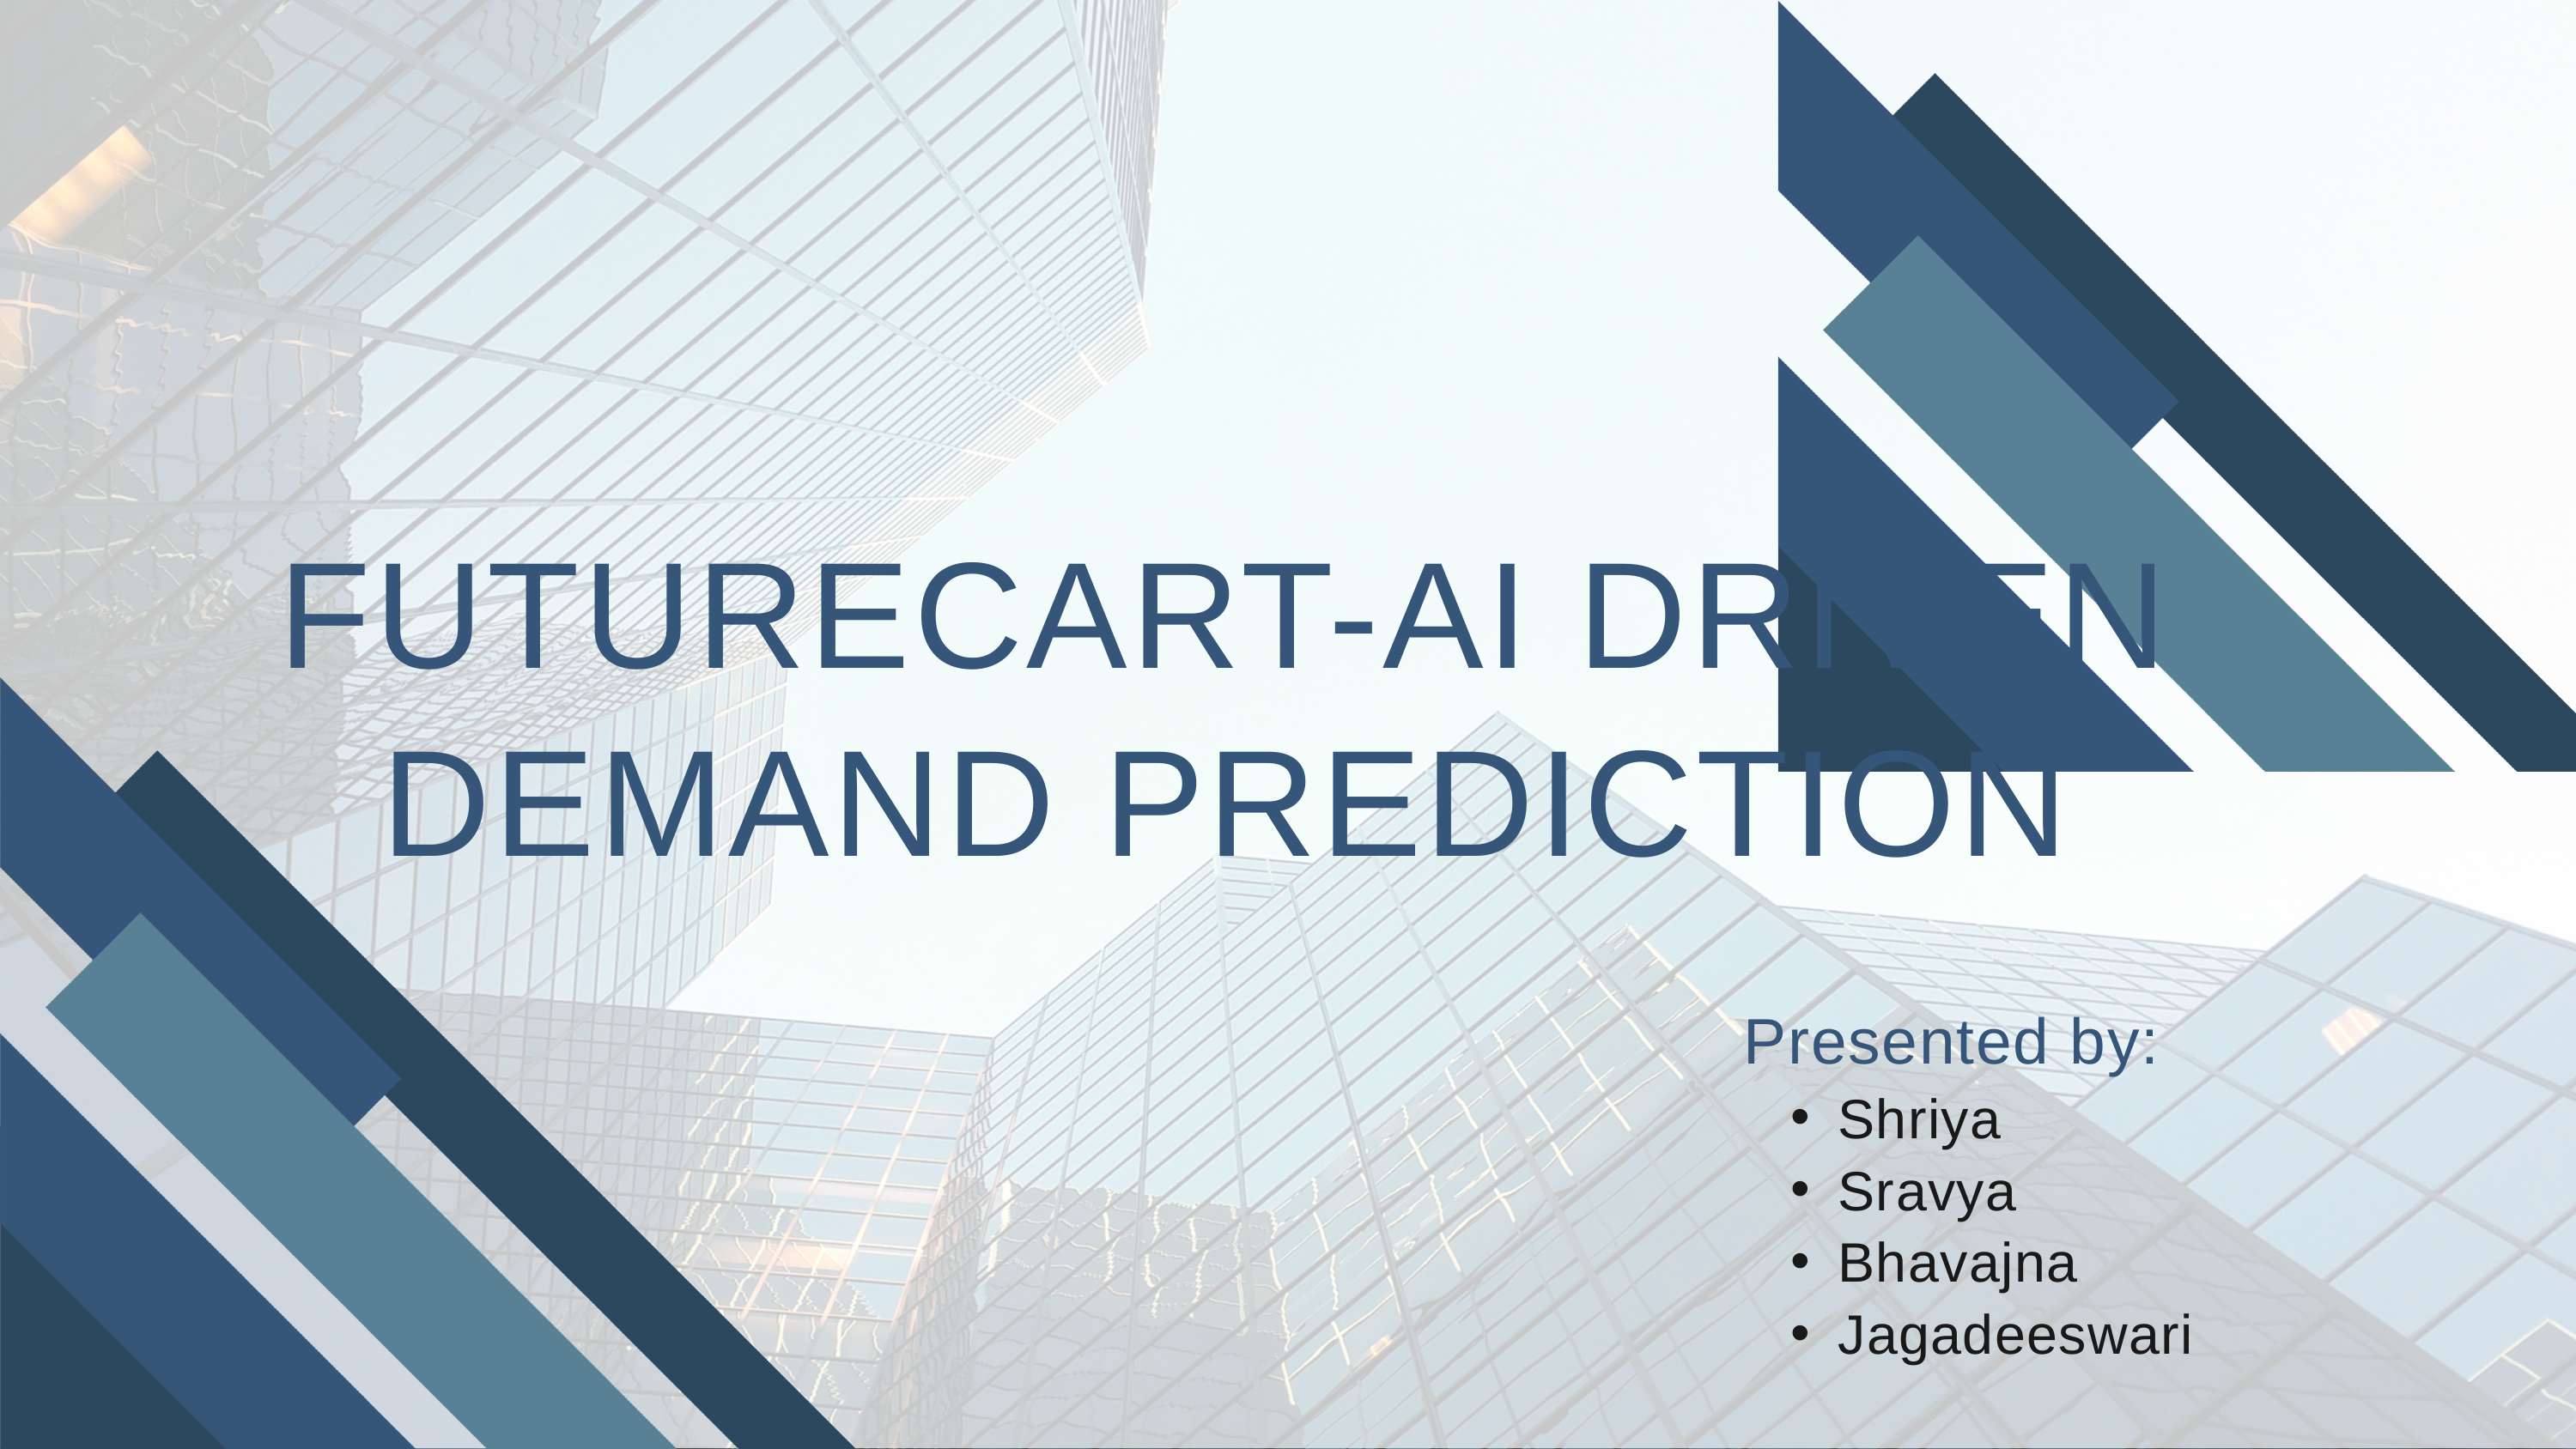

FUTURECART-AI DRIVEN DEMAND PREDICTION

Presented by:
Shriya
Sravya
Bhavajna
Jagadeeswari